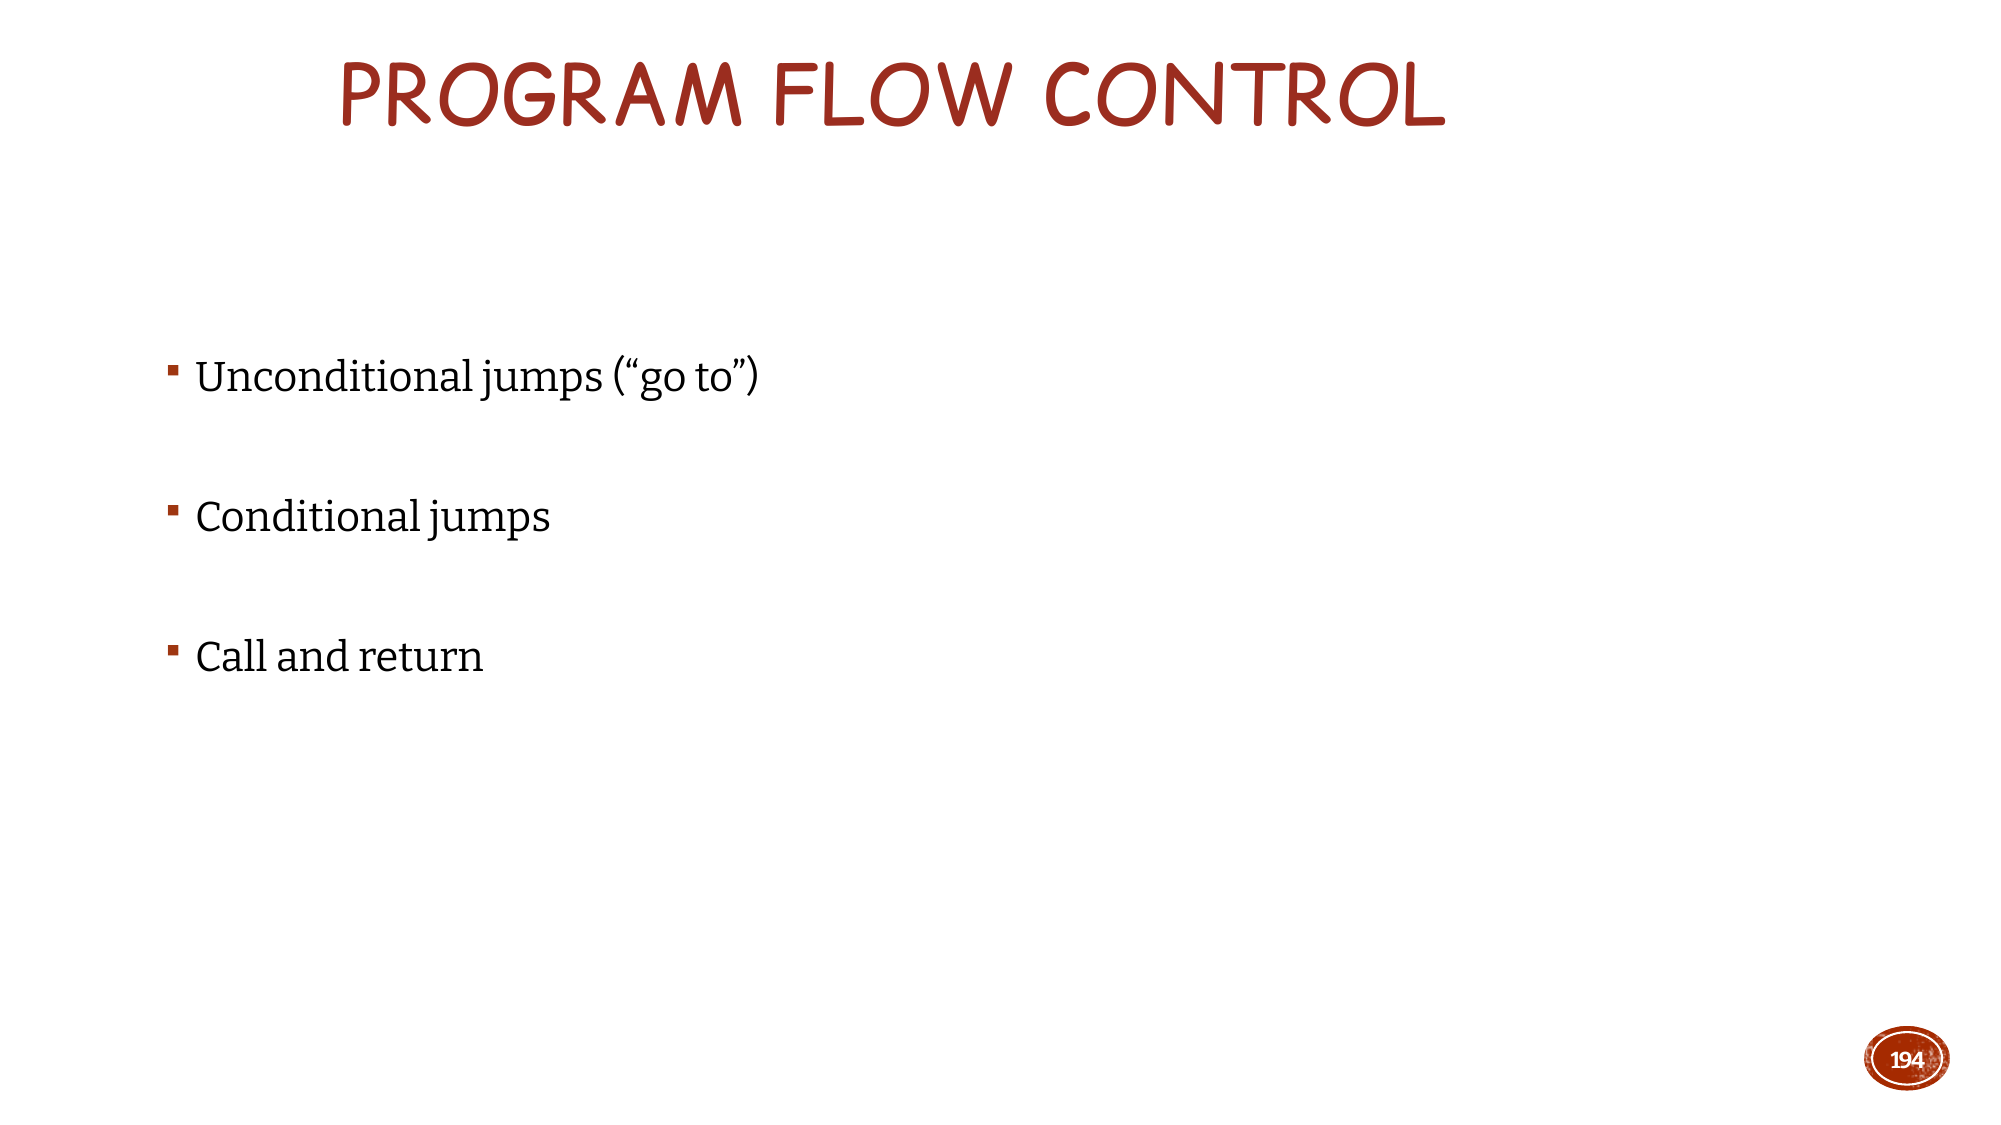

# Program Flow Control
Unconditional jumps (“go to”)

Conditional jumps

Call and return

194